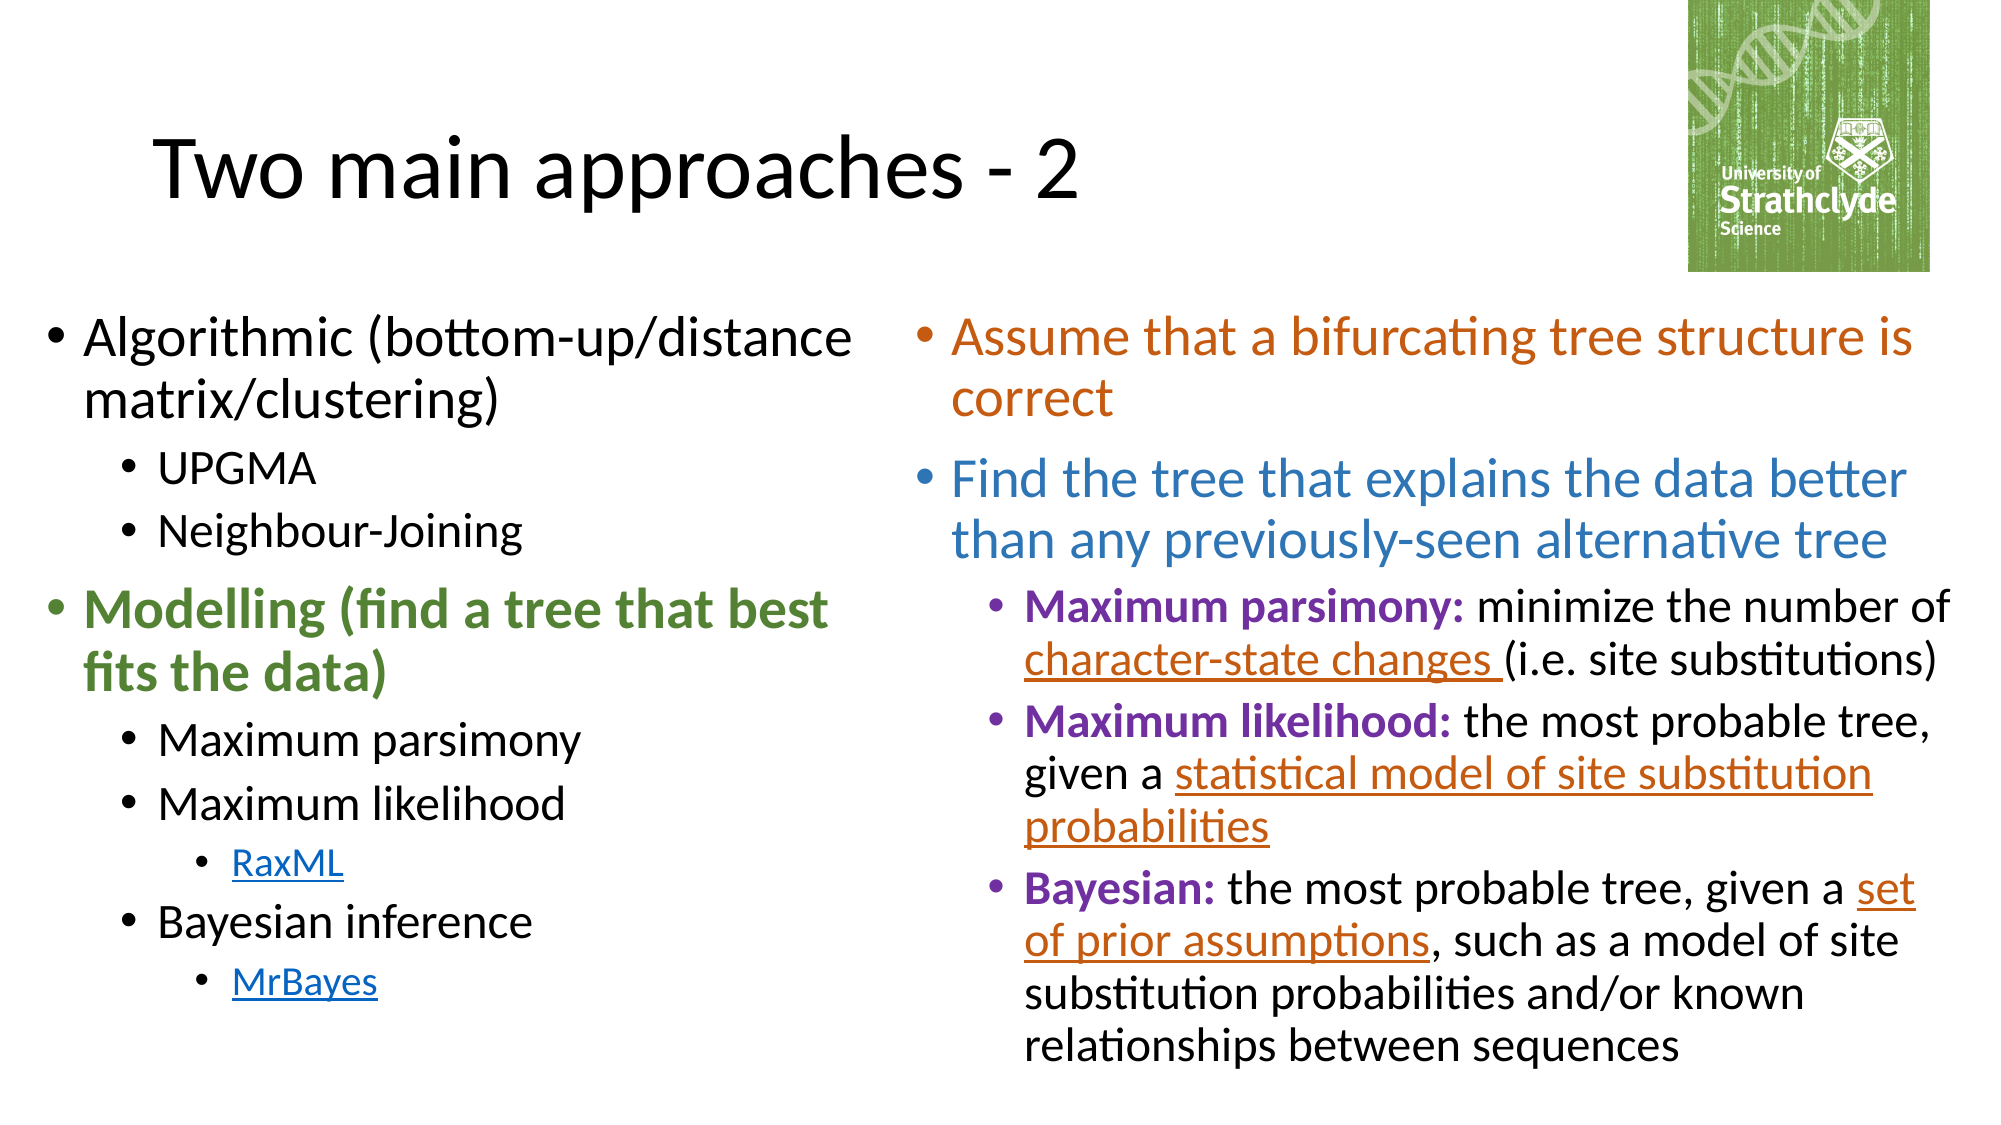

# Two main approaches - 2
Algorithmic (bottom-up/distance matrix/clustering)
UPGMA
Neighbour-Joining
Modelling (find a tree that best fits the data)
Maximum parsimony
Maximum likelihood
RaxML
Bayesian inference
MrBayes

Assume that a bifurcating tree structure is correct
Find the tree that explains the data better than any previously-seen alternative tree
Maximum parsimony: minimize the number of character-state changes (i.e. site substitutions)
Maximum likelihood: the most probable tree, given a statistical model of site substitution probabilities
Bayesian: the most probable tree, given a set of prior assumptions, such as a model of site substitution probabilities and/or known relationships between sequences